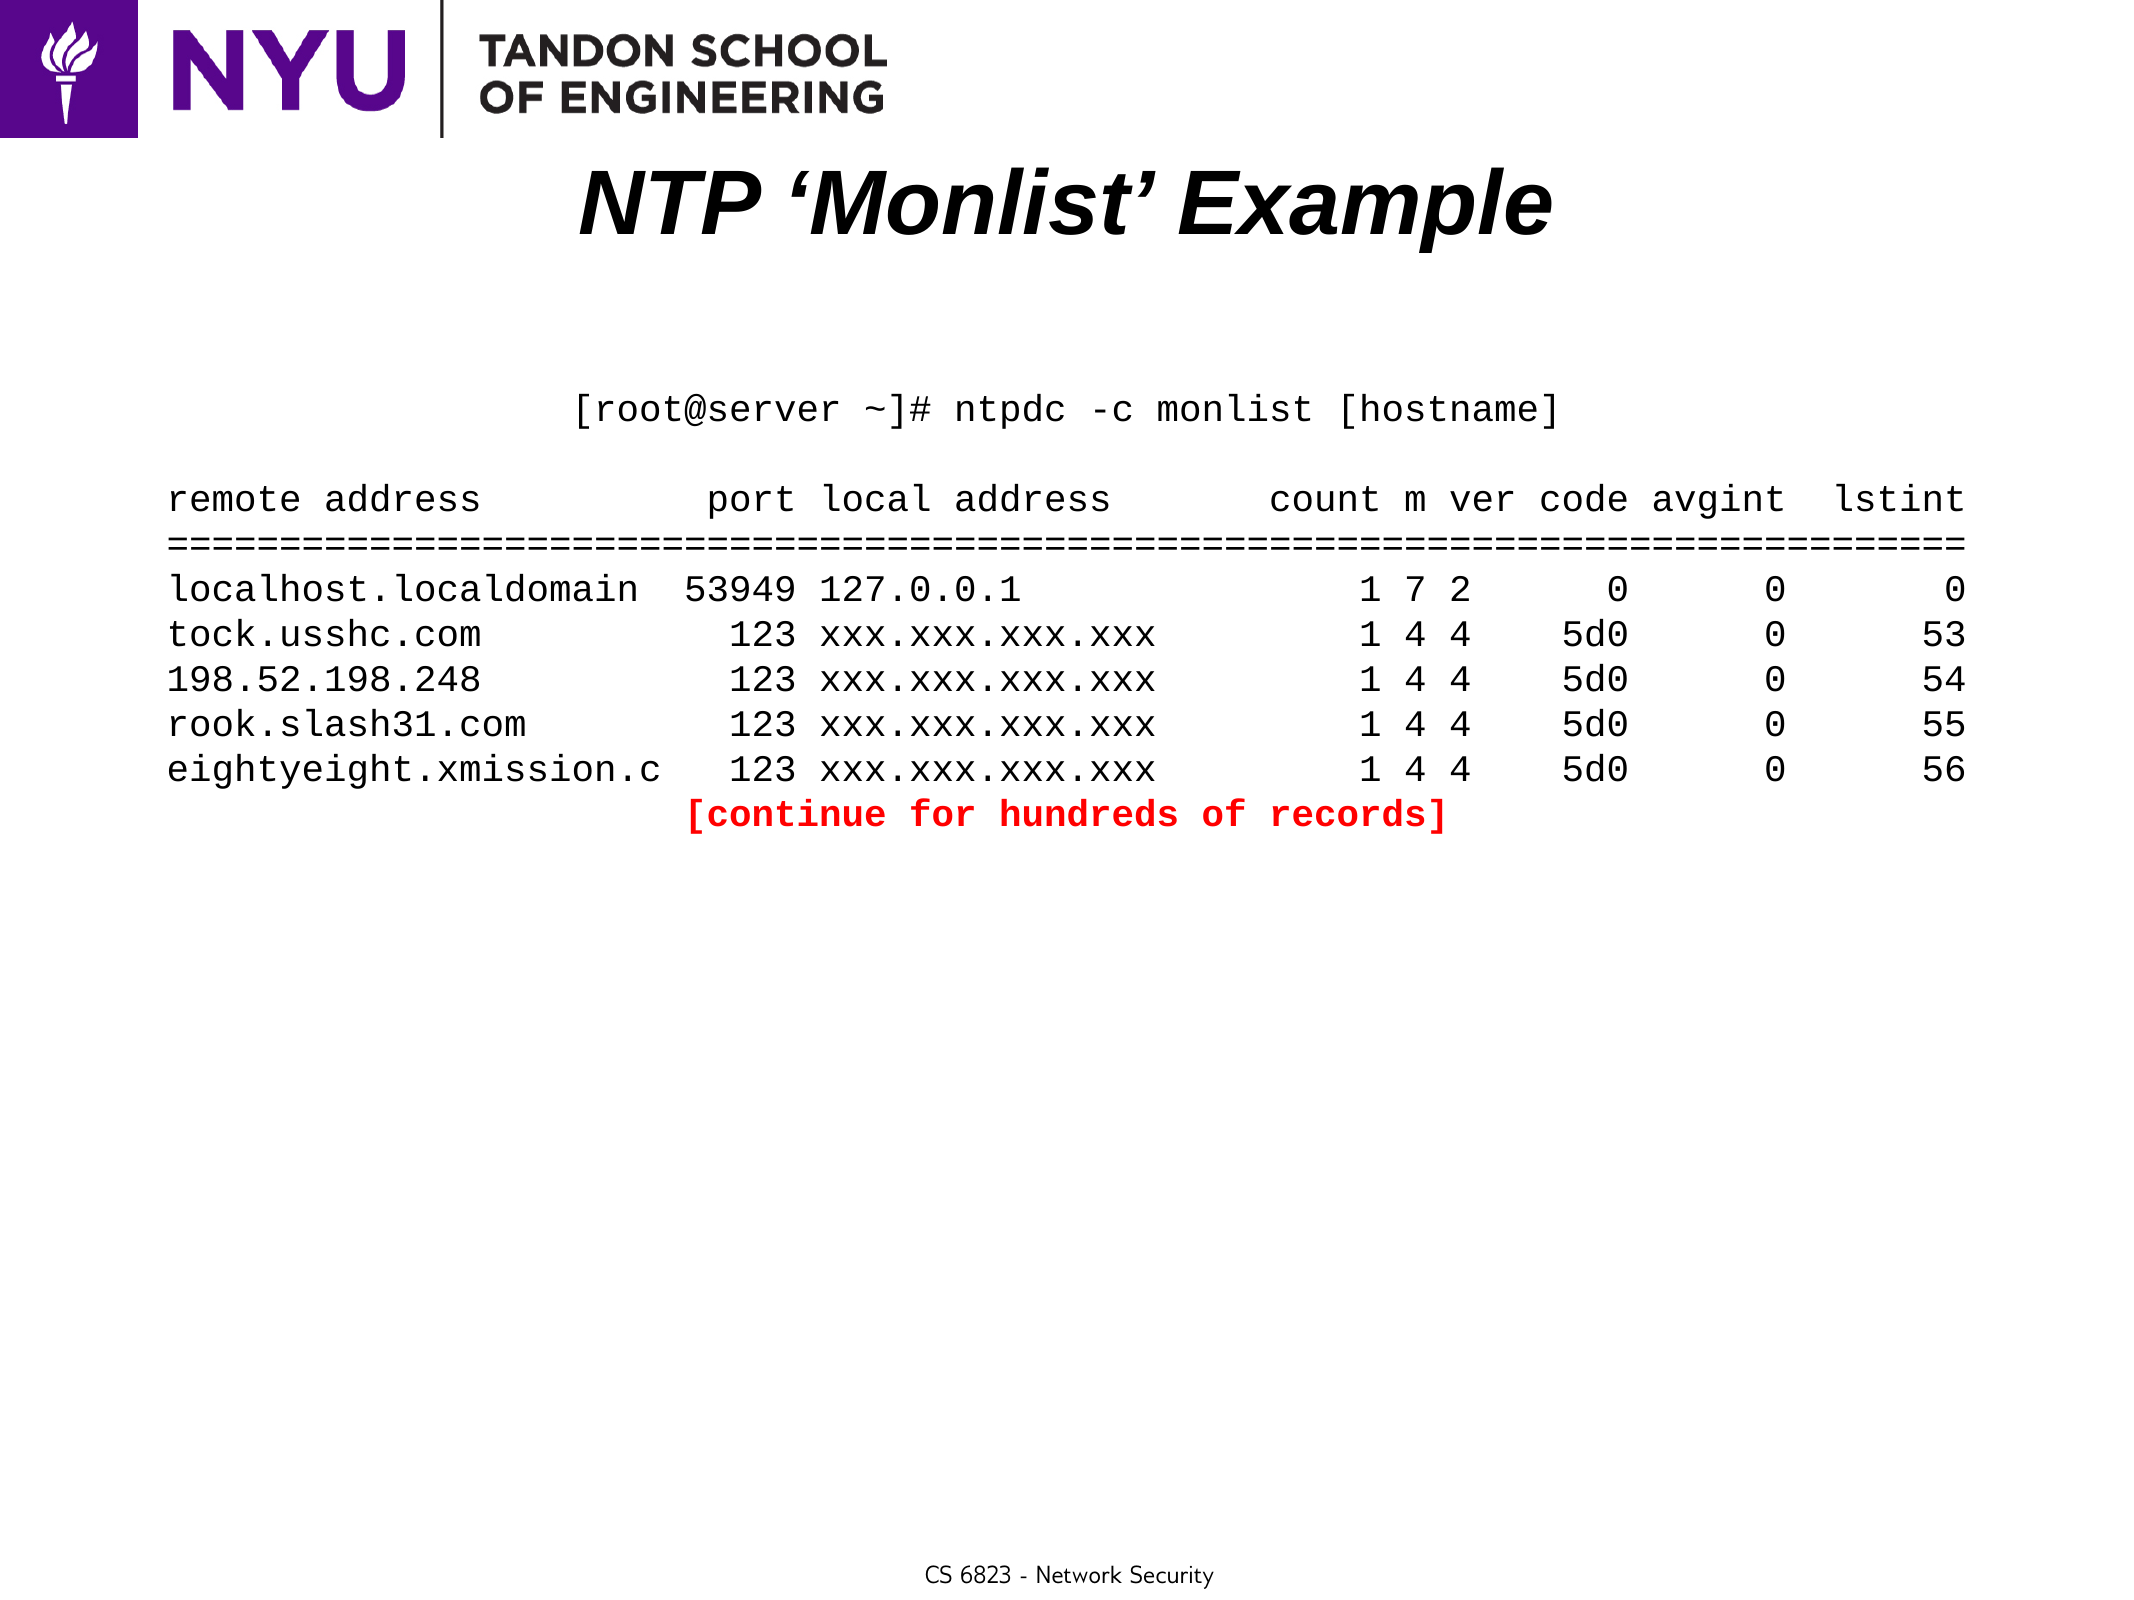

# NTP ‘Monlist’ Example
[root@server ~]# ntpdc -c monlist [hostname]

remote address          port local address       count m ver code avgint  lstint
================================================================================
localhost.localdomain  53949 127.0.0.1               1 7 2      0      0       0
tock.usshc.com           123 xxx.xxx.xxx.xxx         1 4 4    5d0      0      53
198.52.198.248           123 xxx.xxx.xxx.xxx         1 4 4    5d0      0      54
rook.slash31.com         123 xxx.xxx.xxx.xxx         1 4 4    5d0      0      55
eightyeight.xmission.c   123 xxx.xxx.xxx.xxx         1 4 4    5d0      0      56
[continue for hundreds of records]